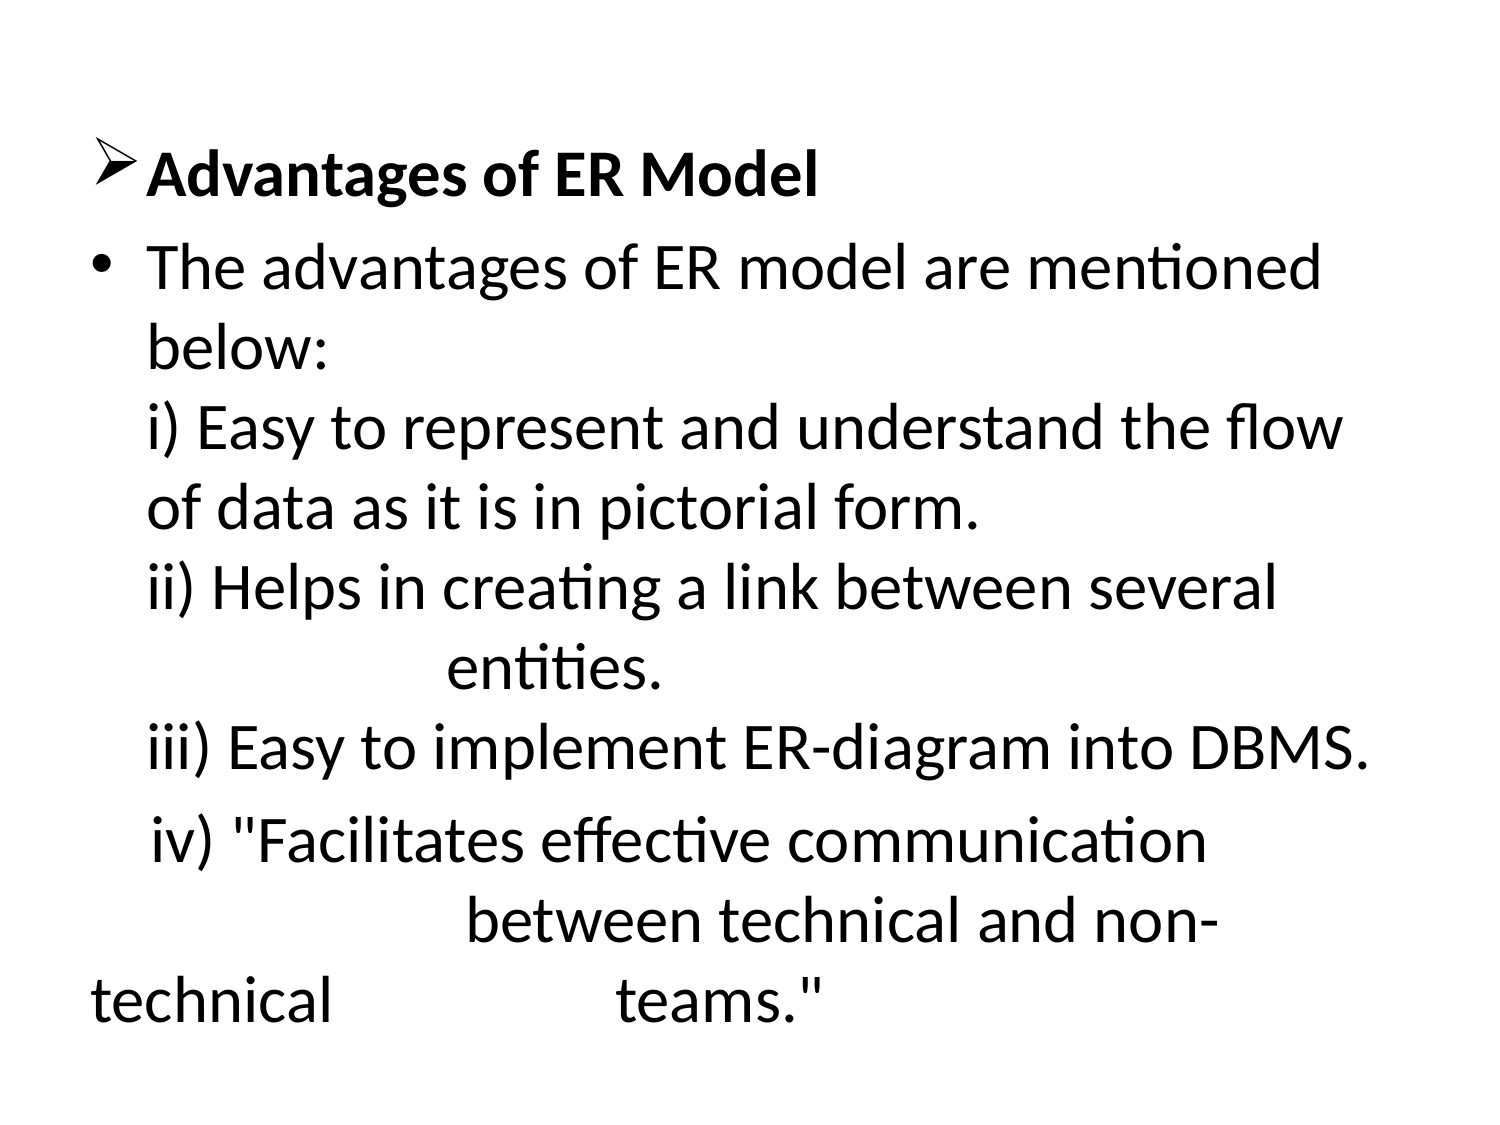

Advantages of ER Model
The advantages of ER model are mentioned below:
i) Easy to represent and understand the flow of data as it is in pictorial form.
ii) Helps in creating a link between several 			entities.
iii) Easy to implement ER-diagram into DBMS.
    iv) "Facilitates effective communication 	    	      	     between technical and non-technical   	      	     teams."